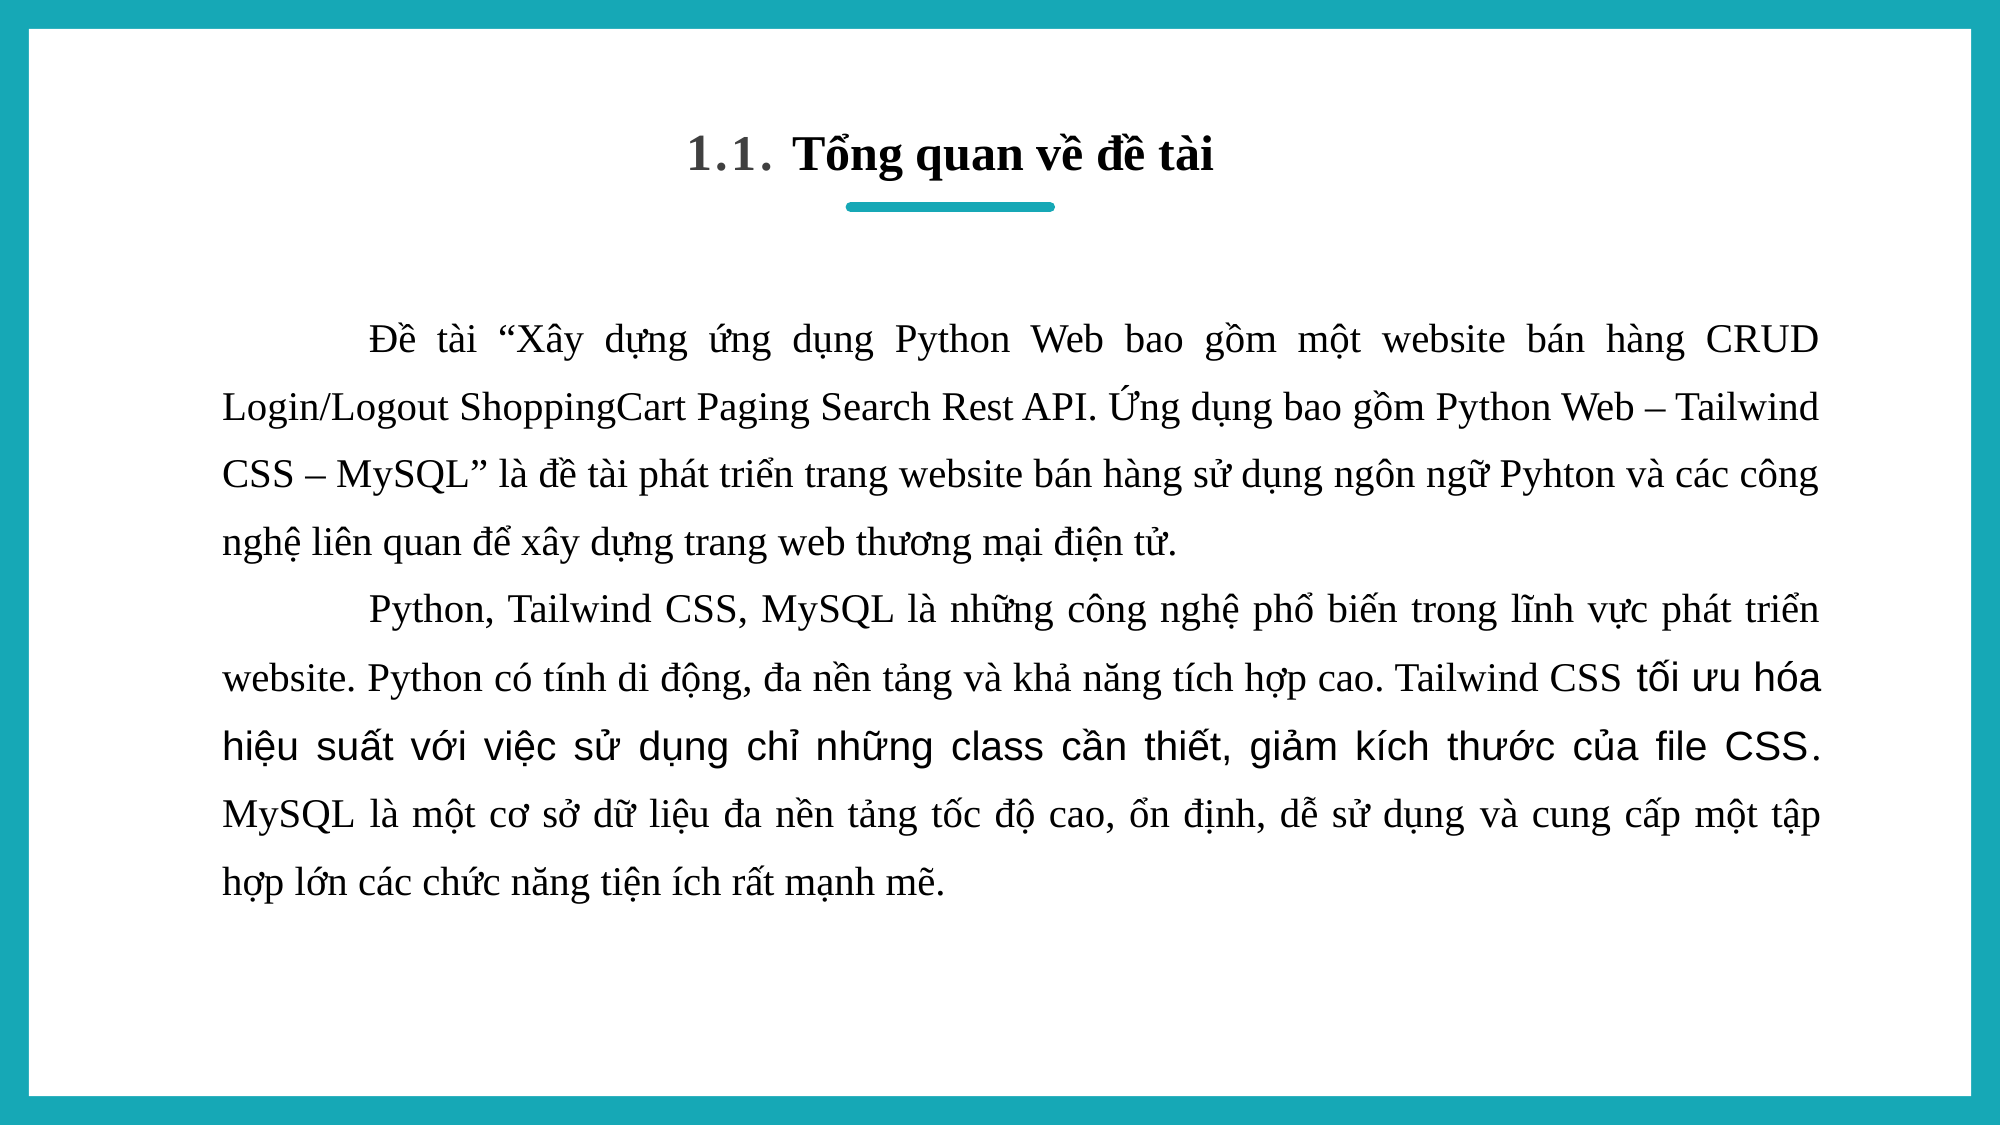

1.1. Tổng quan về đề tài

	Đề tài “Xây dựng ứng dụng Python Web bao gồm một website bán hàng CRUD Login/Logout ShoppingCart Paging Search Rest API. Ứng dụng bao gồm Python Web – Tailwind CSS – MySQL” là đề tài phát triển trang website bán hàng sử dụng ngôn ngữ Pyhton và các công nghệ liên quan để xây dựng trang web thương mại điện tử.
	Python, Tailwind CSS, MySQL là những công nghệ phổ biến trong lĩnh vực phát triển website. Python có tính di động, đa nền tảng và khả năng tích hợp cao. Tailwind CSS tối ưu hóa hiệu suất với việc sử dụng chỉ những class cần thiết, giảm kích thước của file CSS. MySQL là một cơ sở dữ liệu đa nền tảng tốc độ cao, ổn định, dễ sử dụng và cung cấp một tập hợp lớn các chức năng tiện ích rất mạnh mẽ.
Thêm nội dung
Nhập nội dung văn bản của bạn vào đây, ngắn gọn và đi thẳng vào chủ đề, không cần nhập thêm nội dung văn bản của bạn vào đây, ngắn gọn và đi
Thêm nội dung
Nhập nội dung văn bản của bạn vào đây, ngắn gọn và đi thẳng vào chủ đề, không cần nhập thêm nội dung văn bản của bạn vào đây, ngắn gọn và đi